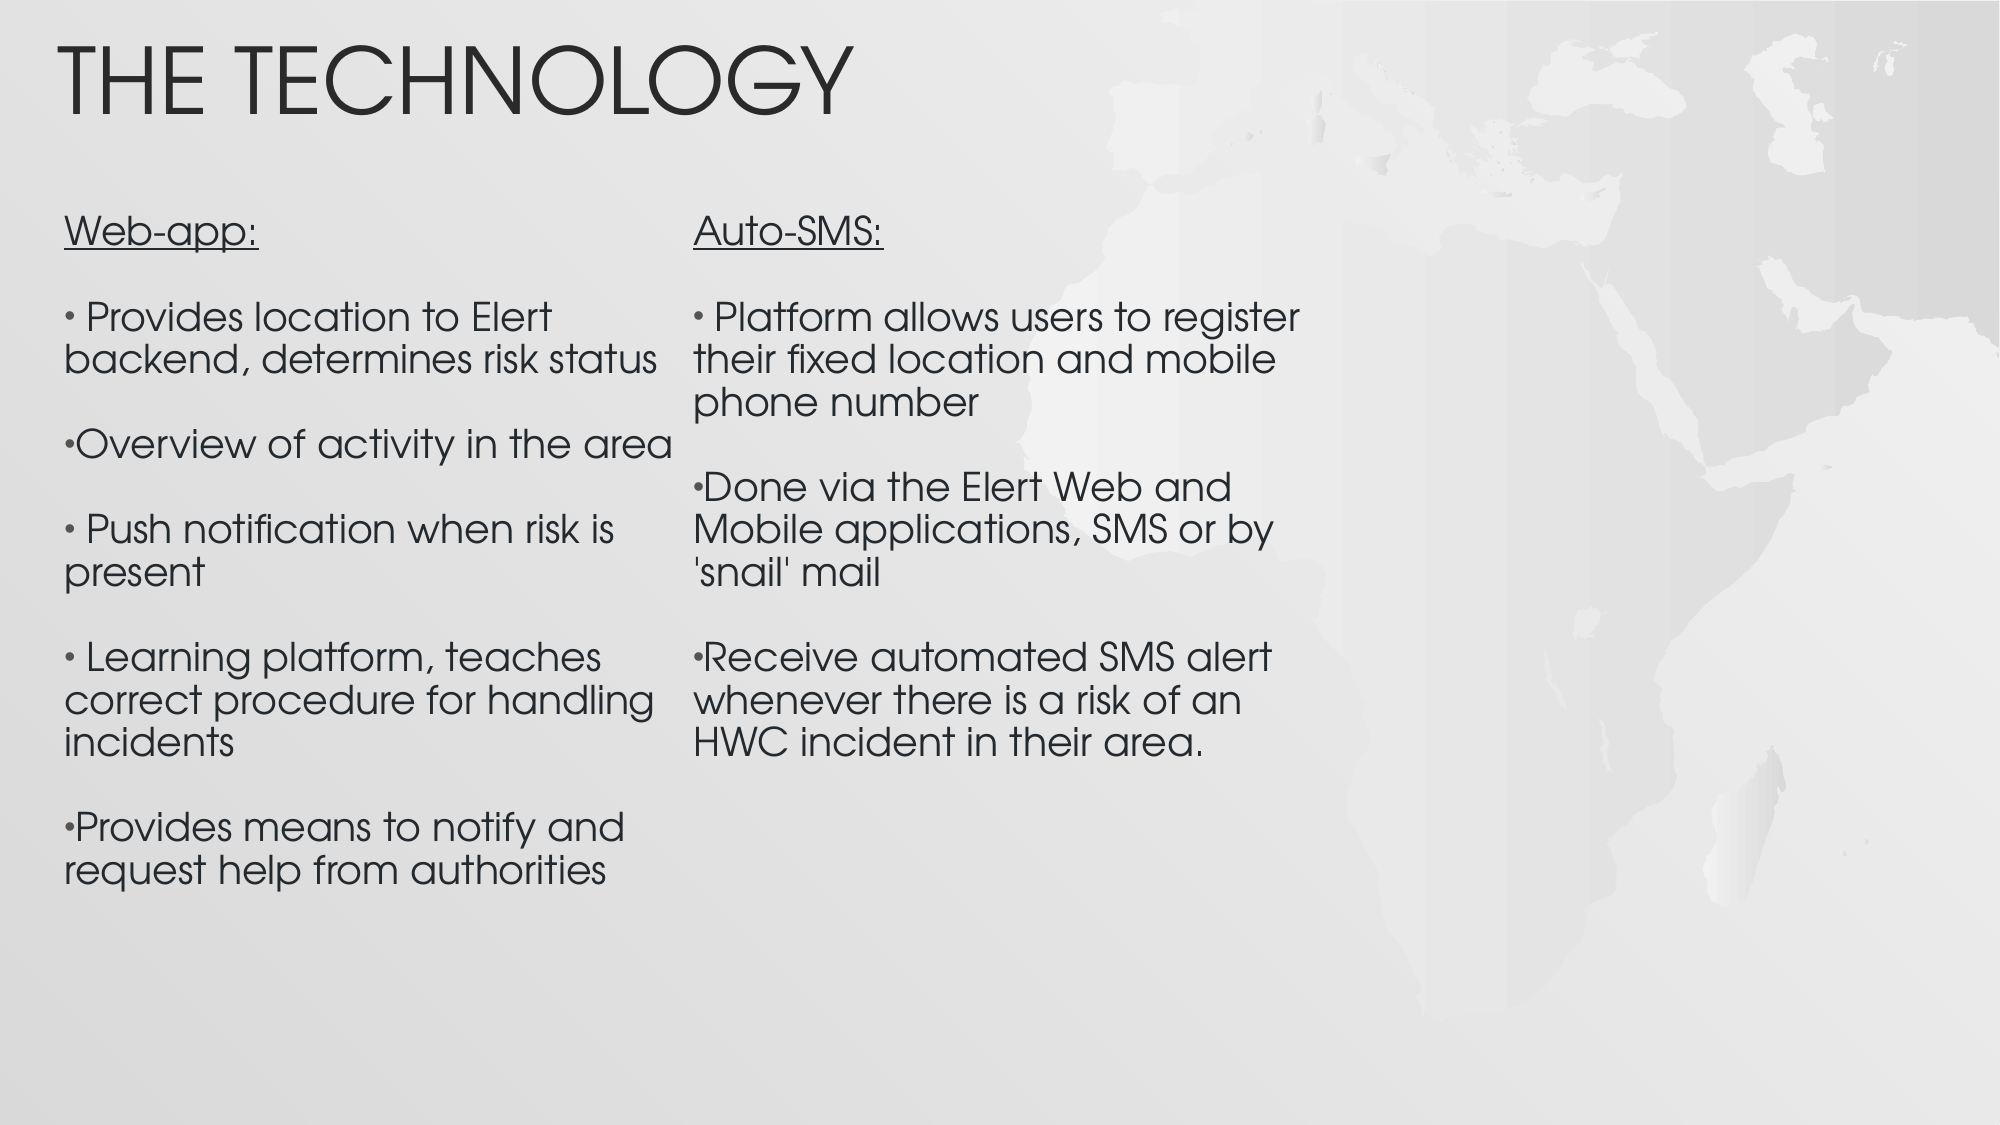

The Technology
Web-app:

 Provides location to Elert backend, determines risk status

Overview of activity in the area

 Push notification when risk is present

 Learning platform, teaches correct procedure for handling incidents

Provides means to notify and request help from authorities
Auto-SMS:

 Platform allows users to register their fixed location and mobile phone number

Done via the Elert Web and Mobile applications, SMS or by 'snail' mail

Receive automated SMS alert whenever there is a risk of an HWC incident in their area.